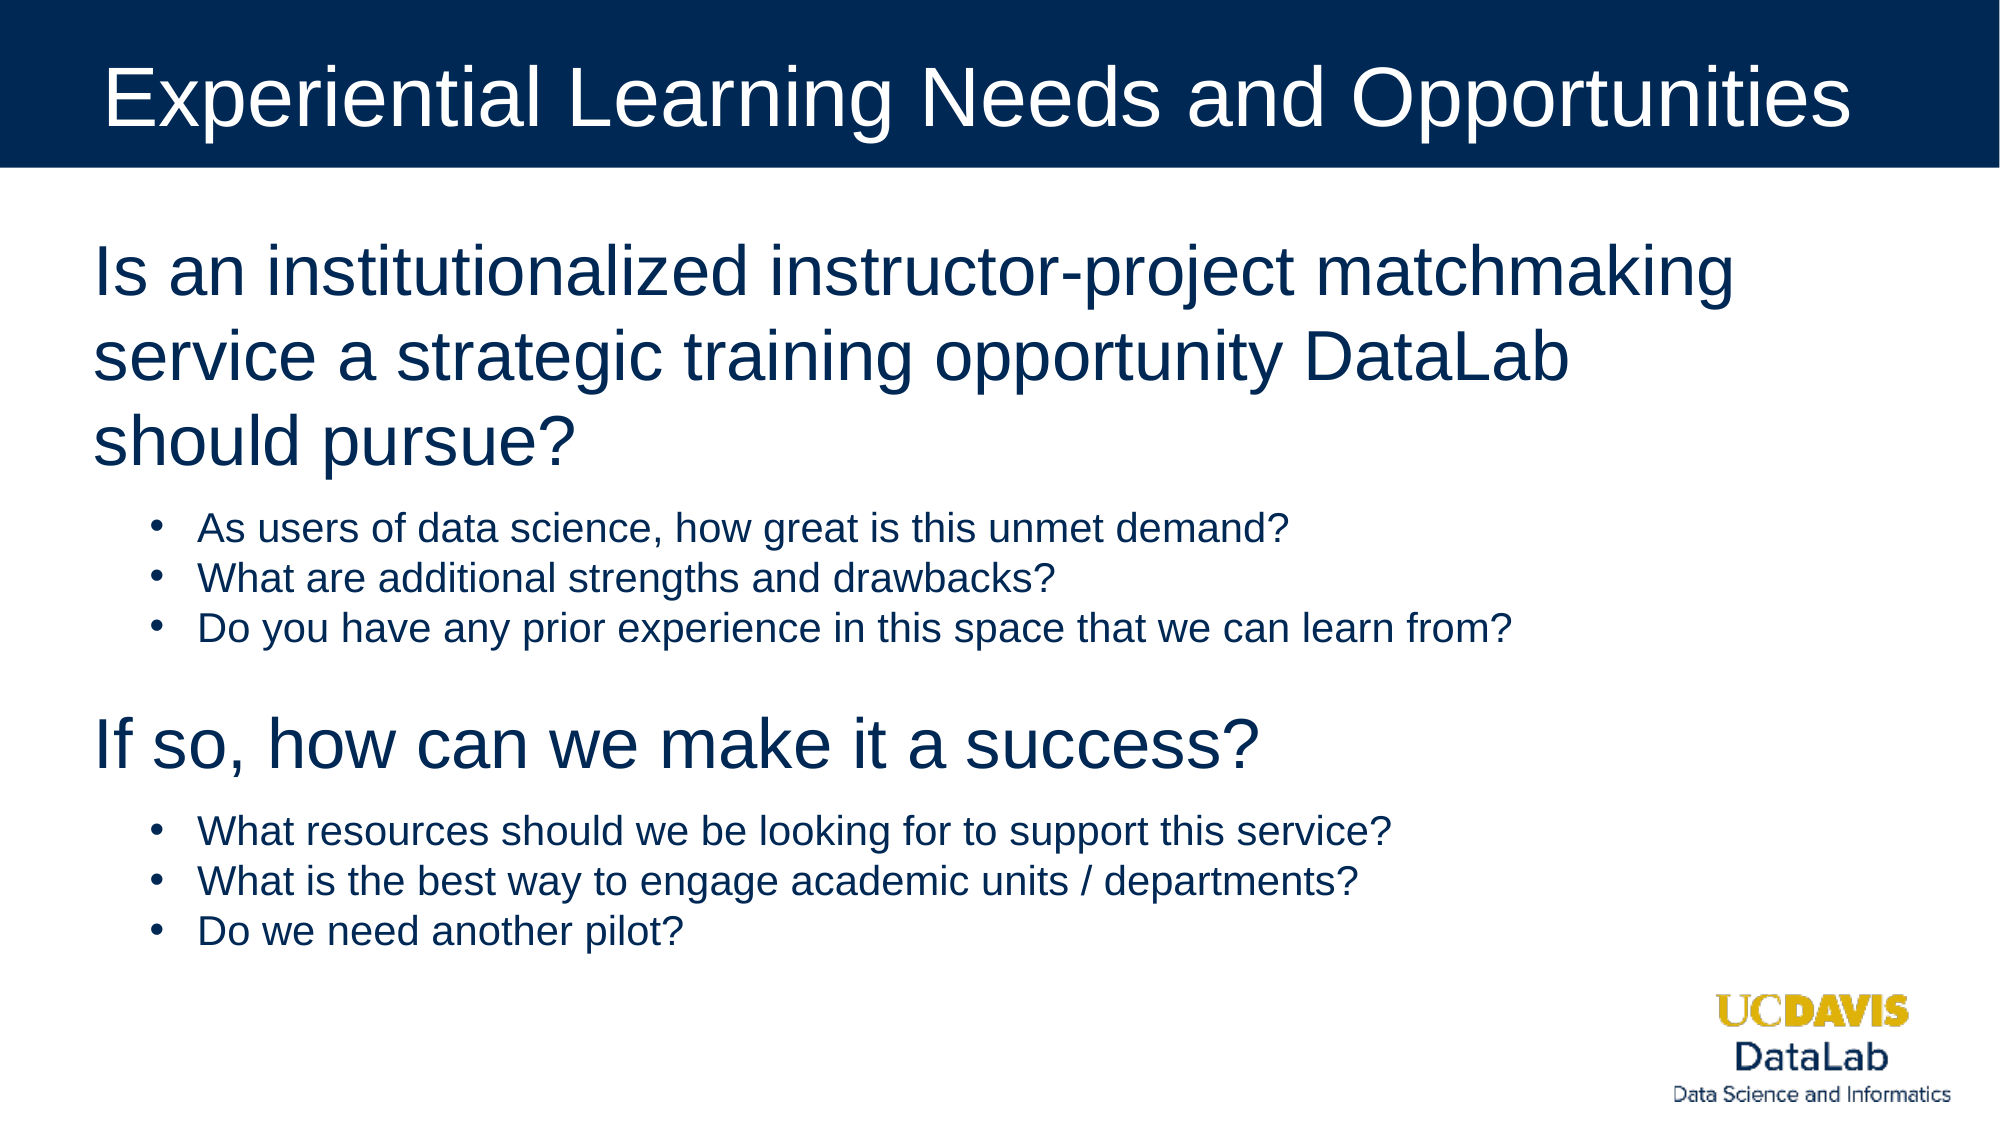

# Experiential Learning Needs and Opportunities
Is an institutionalized instructor-project matchmaking service a strategic training opportunity DataLab should pursue?
As users of data science, how great is this unmet demand?
What are additional strengths and drawbacks?
Do you have any prior experience in this space that we can learn from?

If so, how can we make it a success?
What resources should we be looking for to support this service?
What is the best way to engage academic units / departments?
Do we need another pilot?